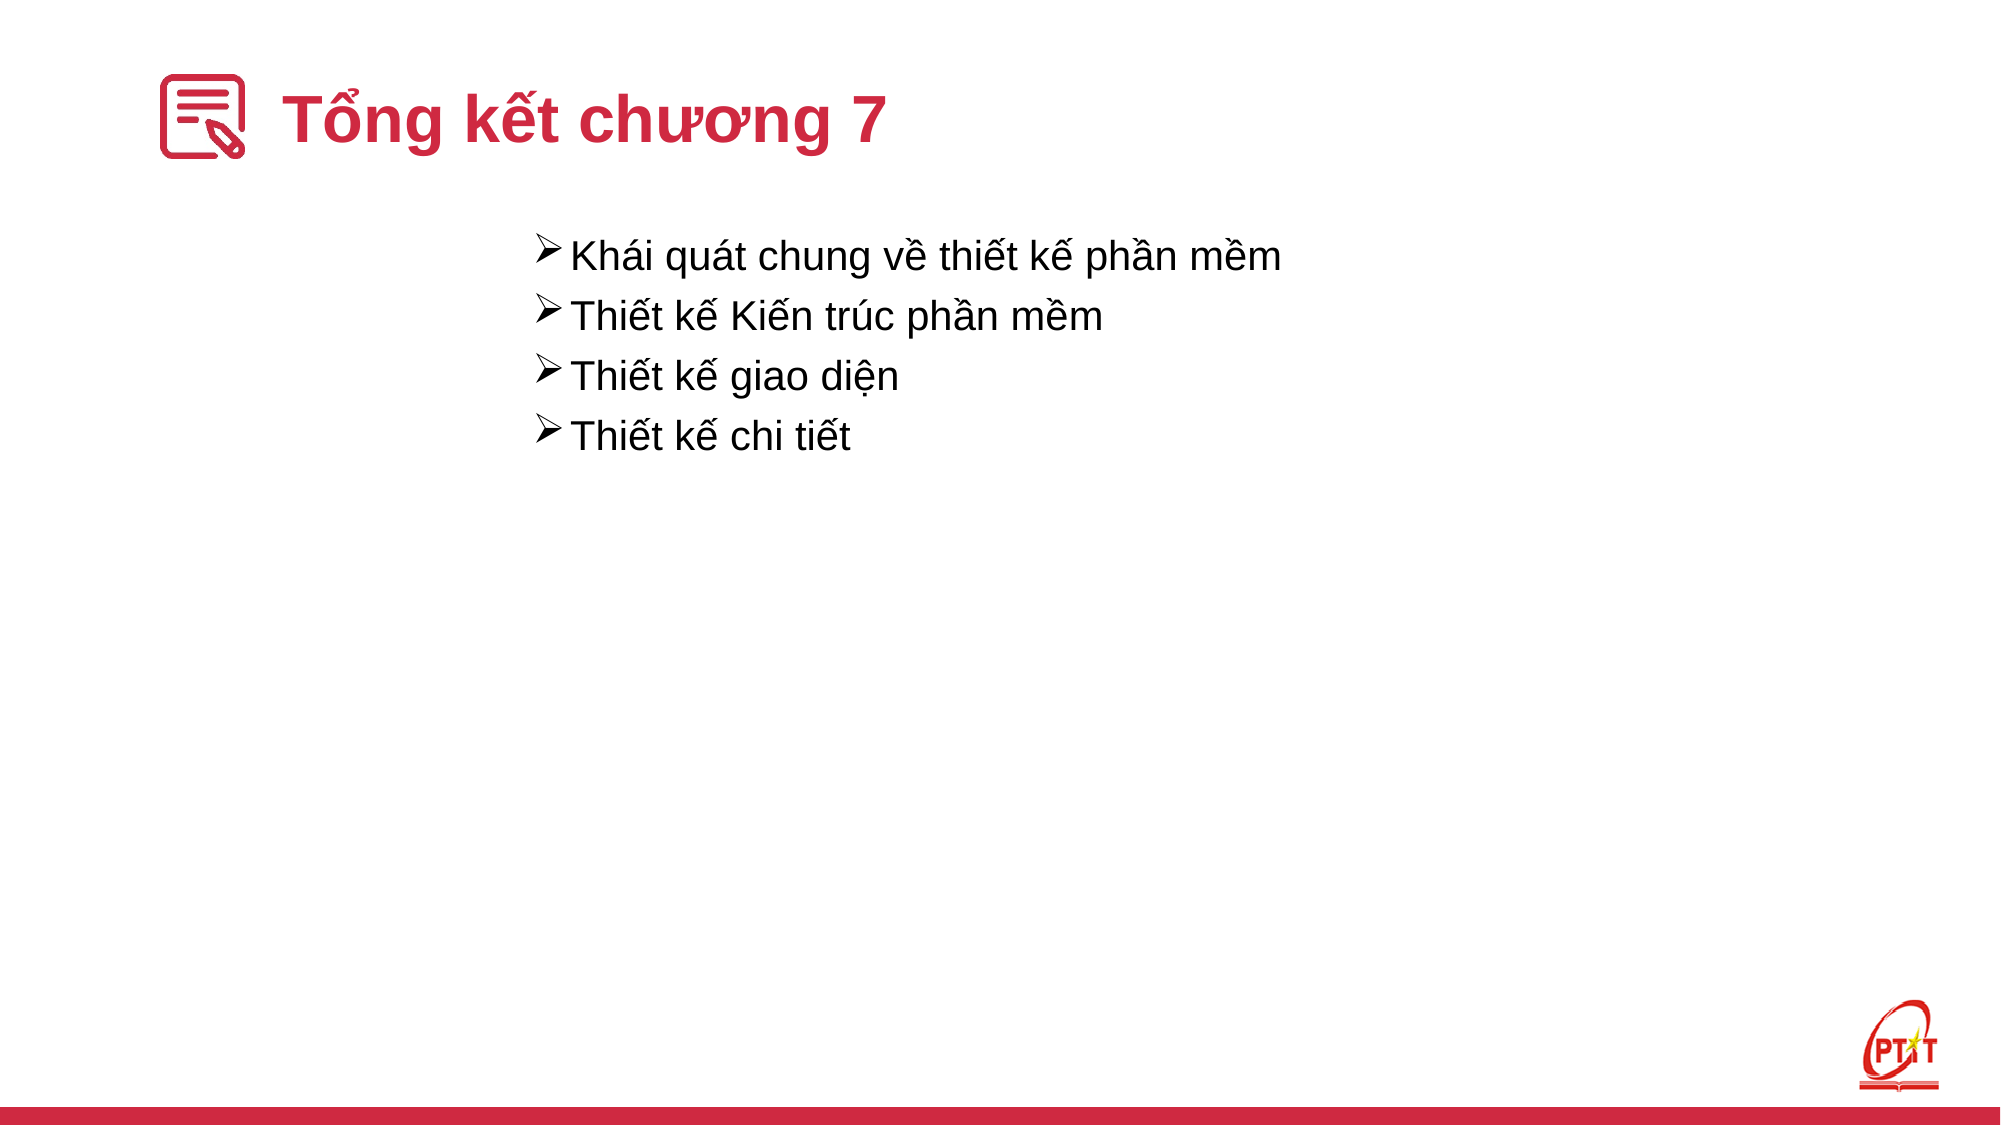

# Tổng kết chương 7
Khái quát chung về thiết kế phần mềm
Thiết kế Kiến trúc phần mềm
Thiết kế giao diện
Thiết kế chi tiết